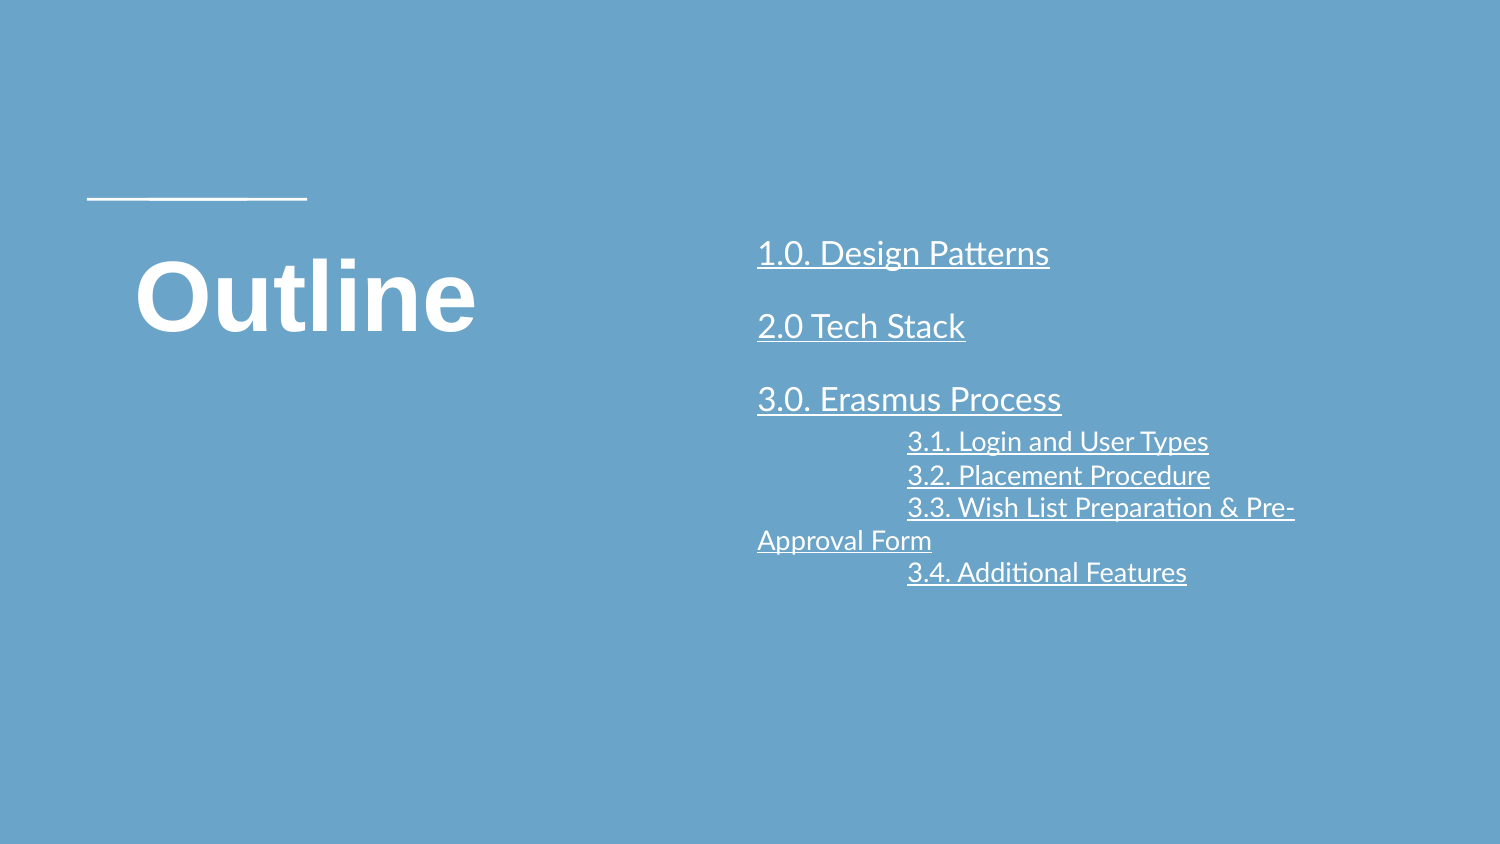

# Outline
1.0. Design Patterns
2.0 Tech Stack
3.0. Erasmus Process
	3.1. Login and User Types
	3.2. Placement Procedure
	3.3. Wish List Preparation & Pre-Approval Form
	3.4. Additional Features